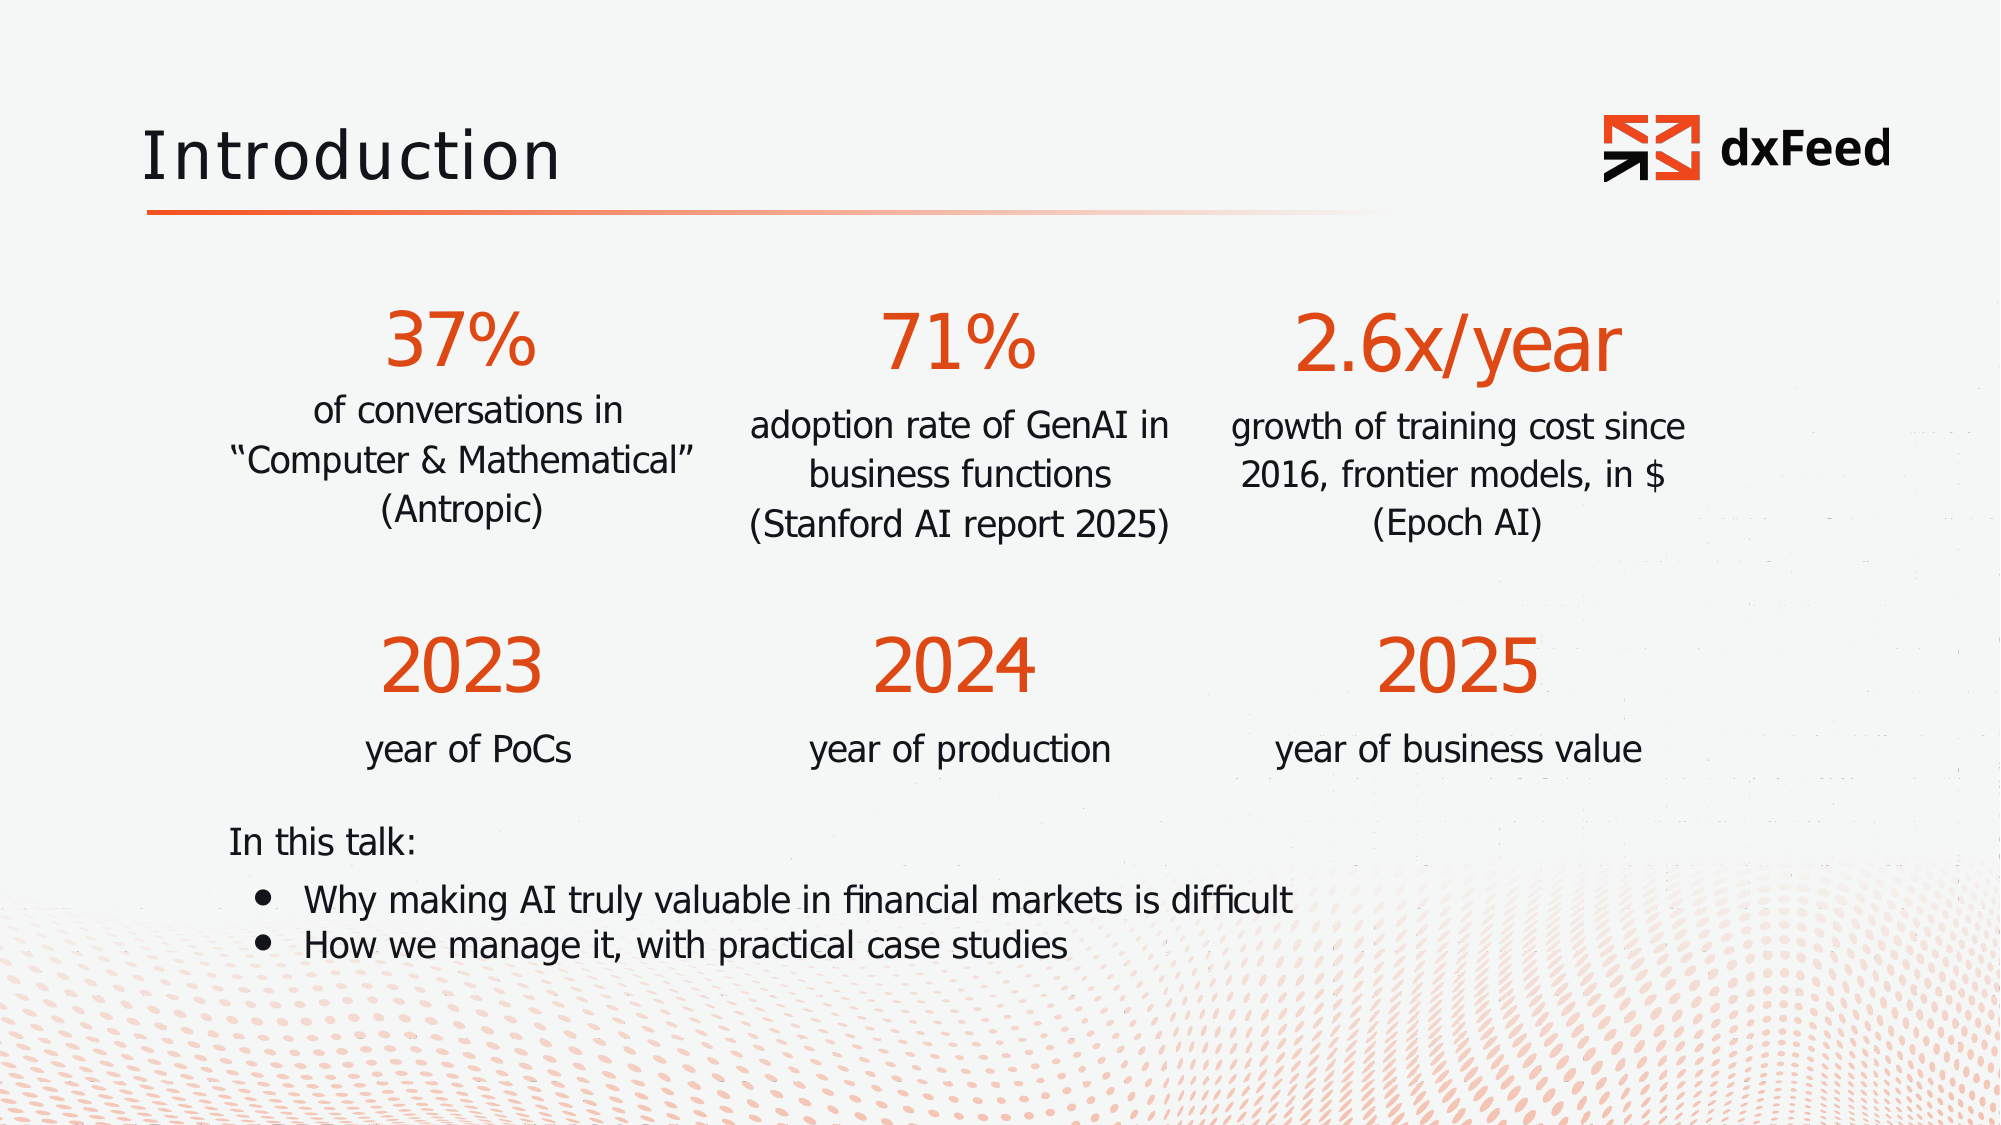

# Introduction
37%
 of conversations in “Computer & Mathematical”
(Antropic)
71%
adoption rate of GenAI in business functions
(Stanford AI report 2025)
2.6x/year
growth of training cost since 2016, frontier models, in $
(Epoch AI)
2023
 year of PoCs
2025
year of business value
2024
year of production
In this talk:
Why making AI truly valuable in financial markets is difficult
How we manage it, with practical case studies